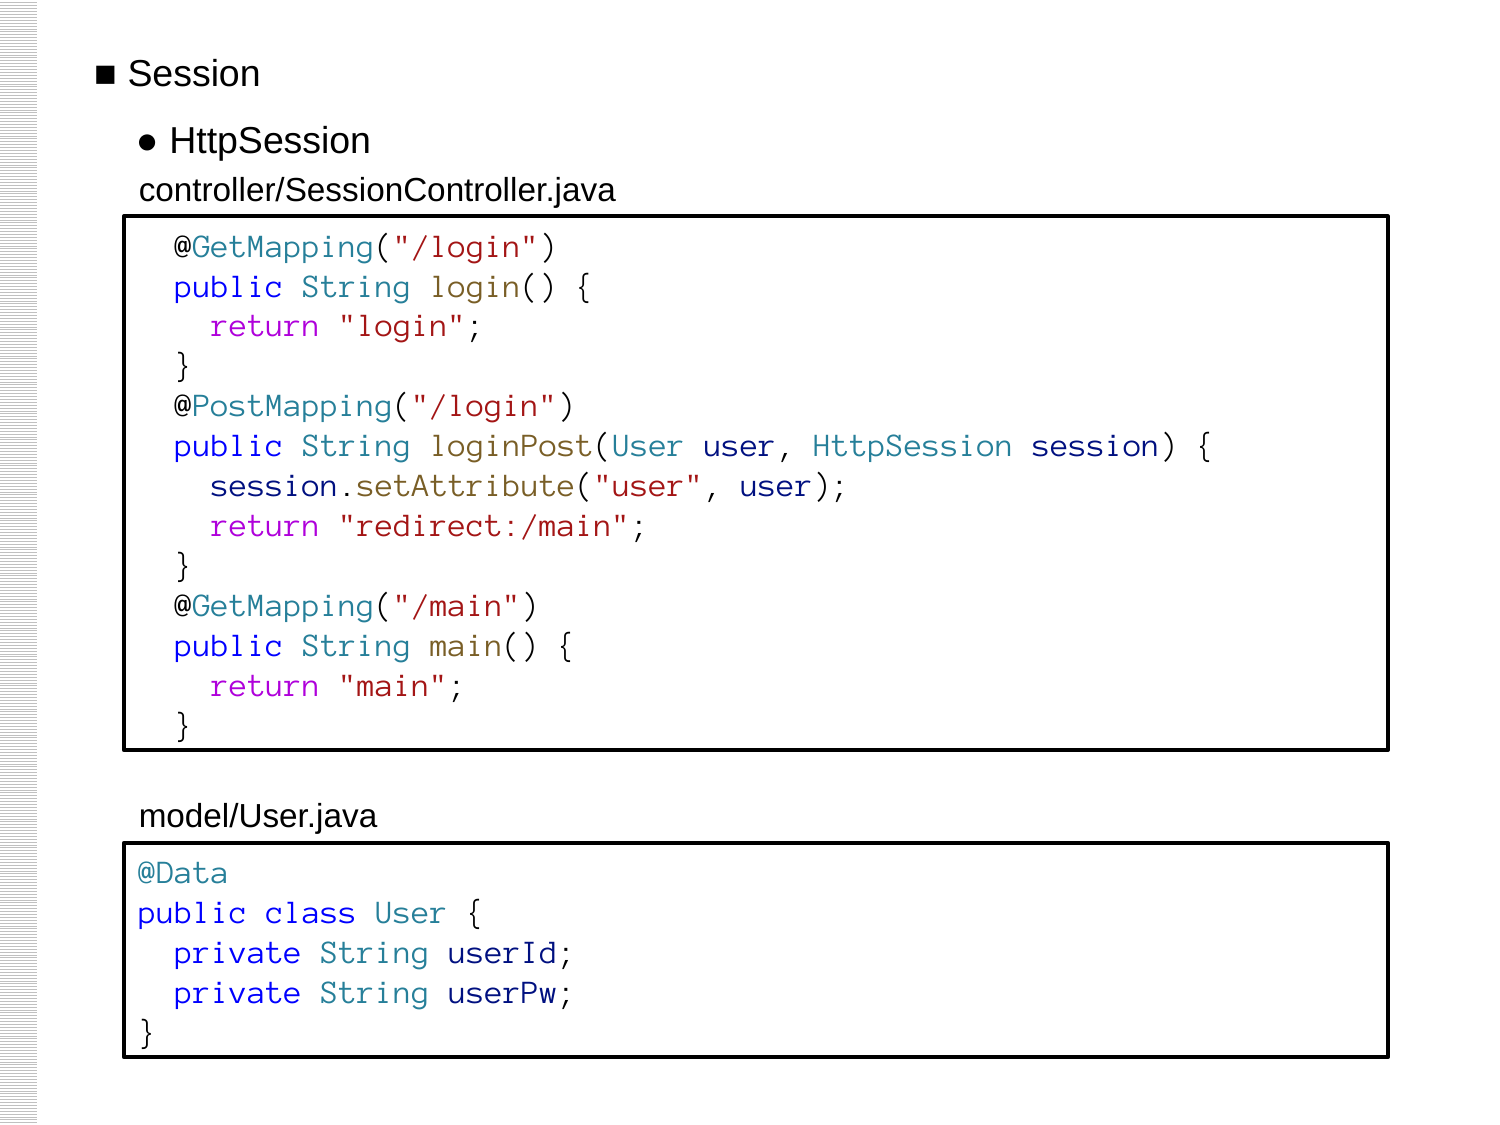

■ Session
    ● HttpSession
controller/SessionController.java
  @GetMapping("/login")
  public String login() {
    return "login";
  }
  @PostMapping("/login")
  public String loginPost(User user, HttpSession session) {
    session.setAttribute("user", user);
    return "redirect:/main";
  }
  @GetMapping("/main")
  public String main() {
    return "main";
  }
model/User.java
@Data
public class User {
  private String userId;
  private String userPw;
}